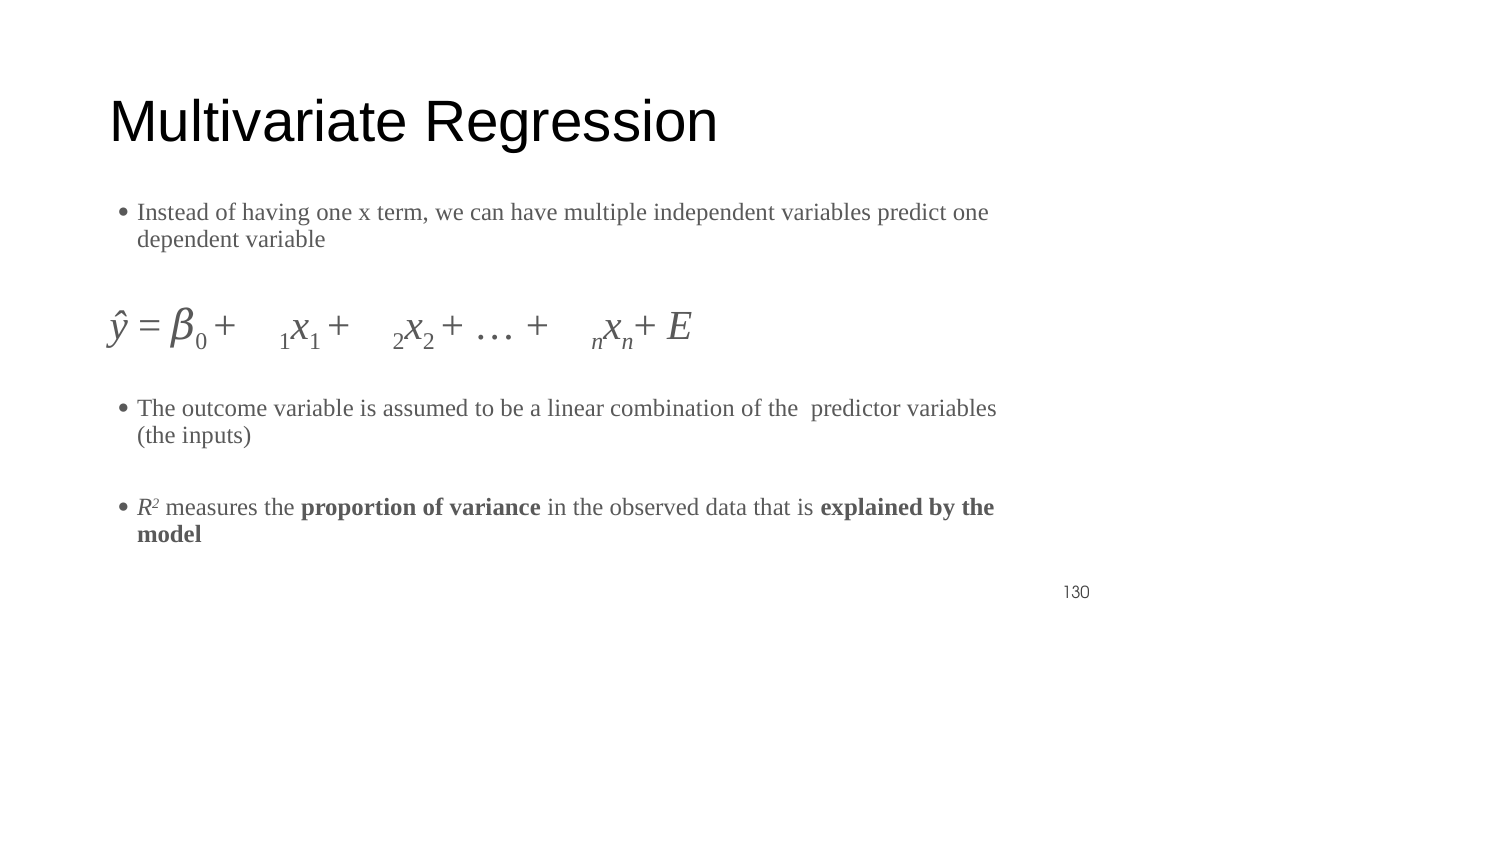

# Multivariate Regression
Instead of having one x term, we can have multiple independent variables predict one dependent variable

ŷ = 𝛽0 + 𝛽1x1 + 𝛽2x2 + … + 𝛽nxn+ E

The outcome variable is assumed to be a linear combination of the  predictor variables (the inputs)

R2 measures the proportion of variance in the observed data that is explained by the model

130